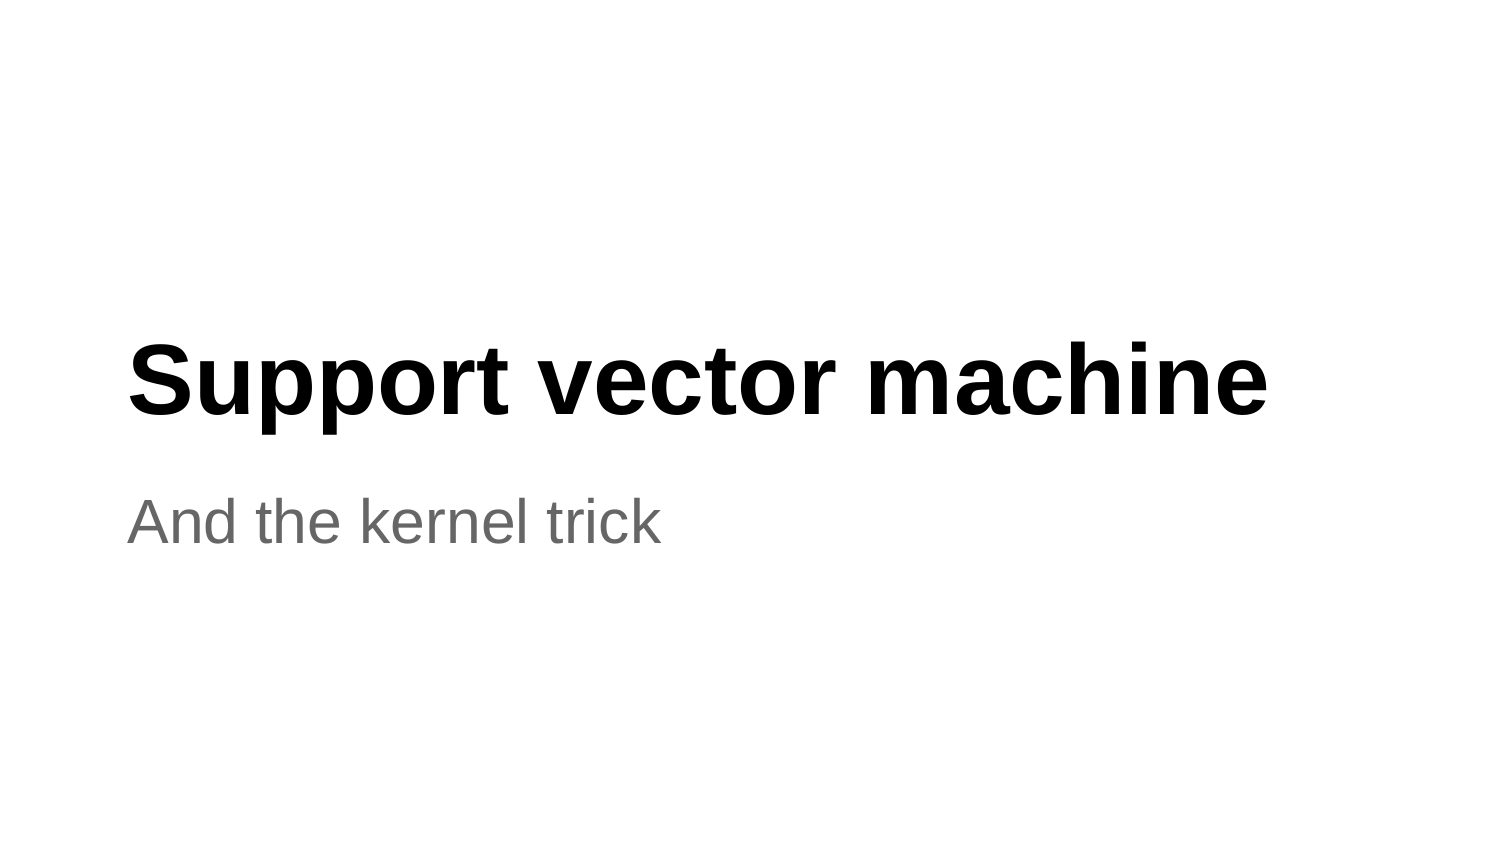

# Support vector machine
And the kernel trick